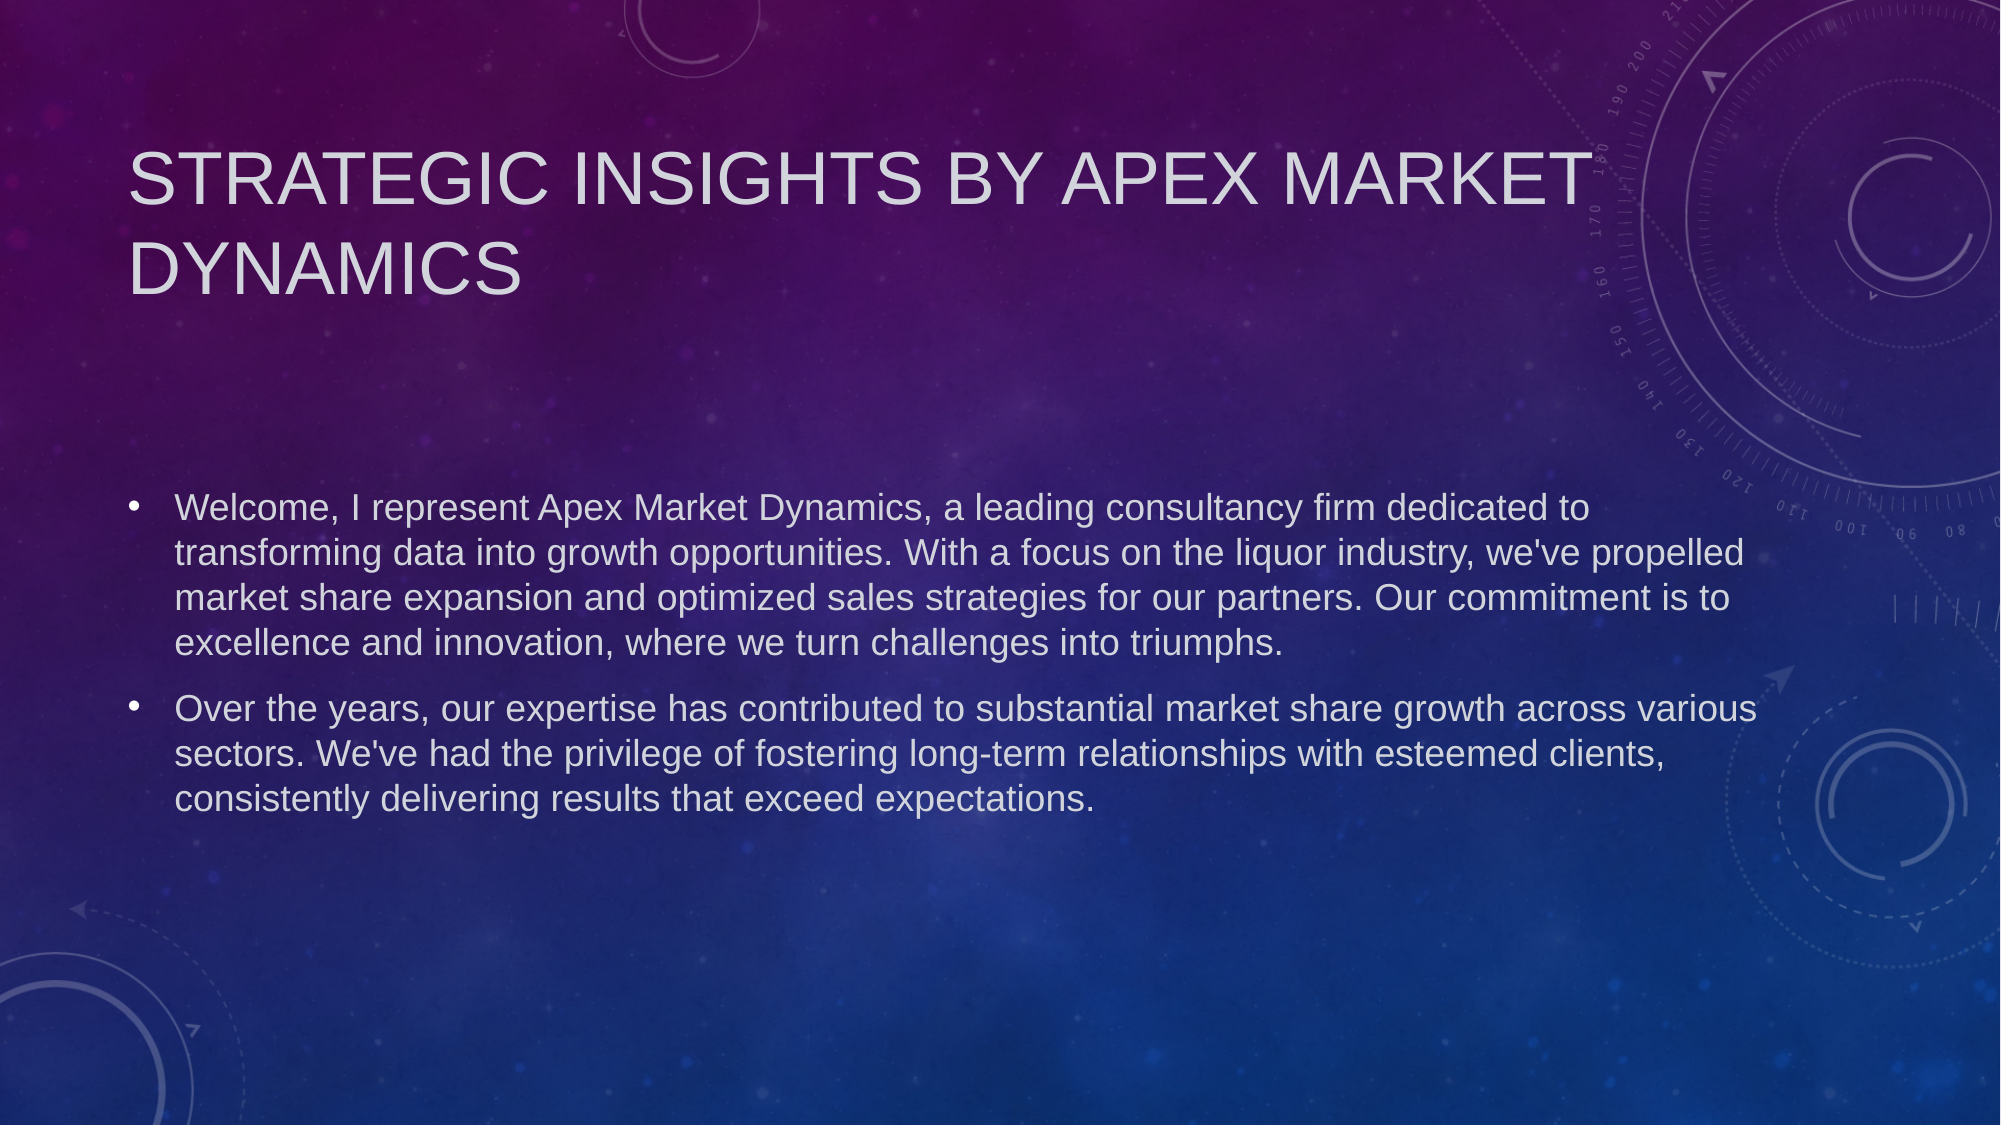

# Strategic Insights by Apex Market Dynamics
Welcome, I represent Apex Market Dynamics, a leading consultancy firm dedicated to transforming data into growth opportunities. With a focus on the liquor industry, we've propelled market share expansion and optimized sales strategies for our partners. Our commitment is to excellence and innovation, where we turn challenges into triumphs.
Over the years, our expertise has contributed to substantial market share growth across various sectors. We've had the privilege of fostering long-term relationships with esteemed clients, consistently delivering results that exceed expectations.